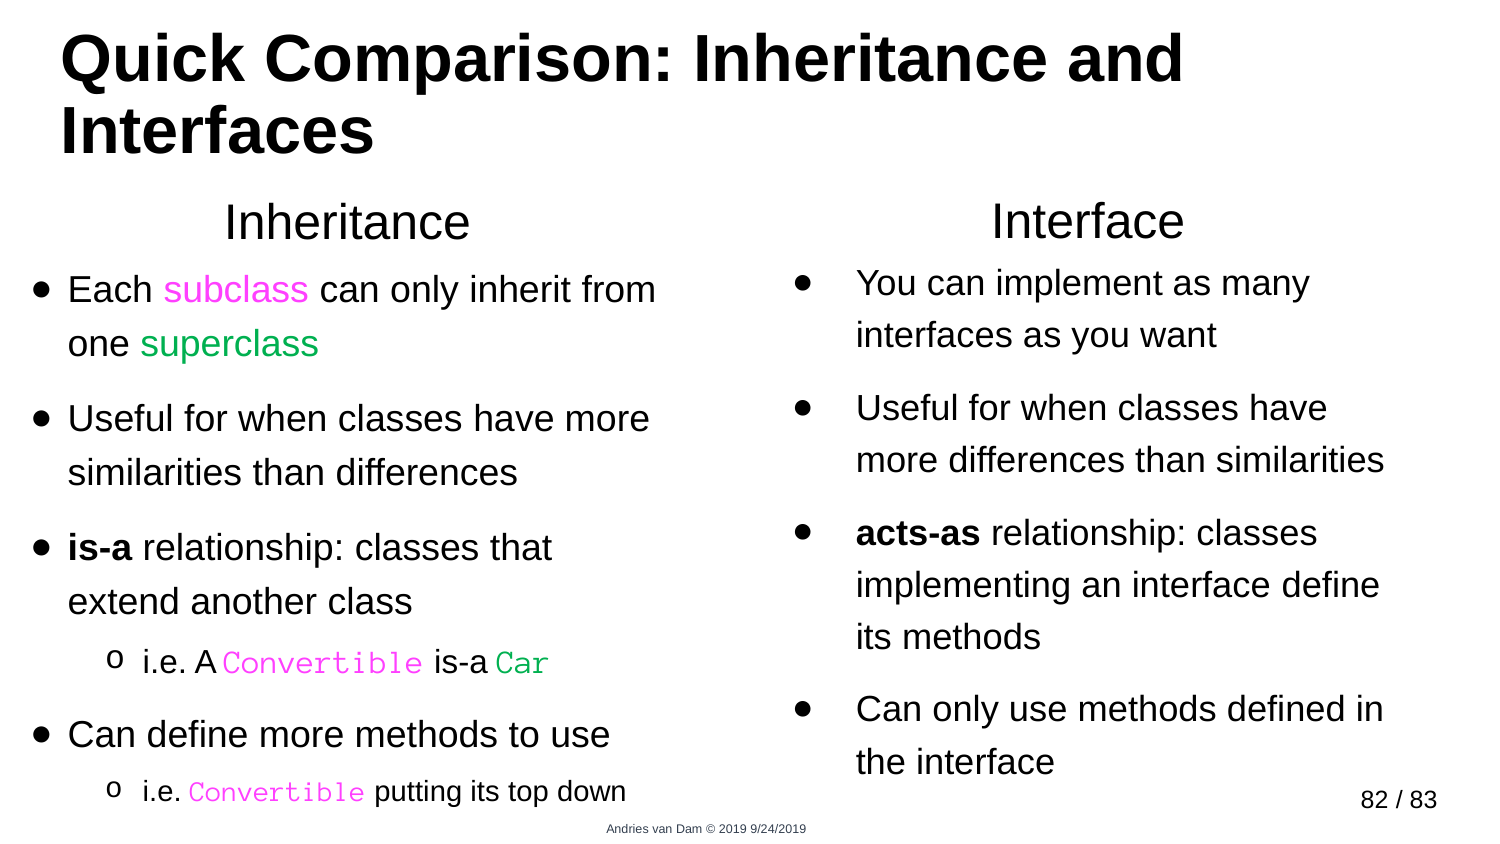

# Quick Comparison: Inheritance and Interfaces
Interface
Inheritance
You can implement as many interfaces as you want
Useful for when classes have more differences than similarities
acts-as relationship: classes implementing an interface define its methods
Can only use methods defined in the interface
Each subclass can only inherit from one superclass
Useful for when classes have more similarities than differences
is-a relationship: classes that extend another class
i.e. A Convertible is-a Car
Can define more methods to use
i.e. Convertible putting its top down